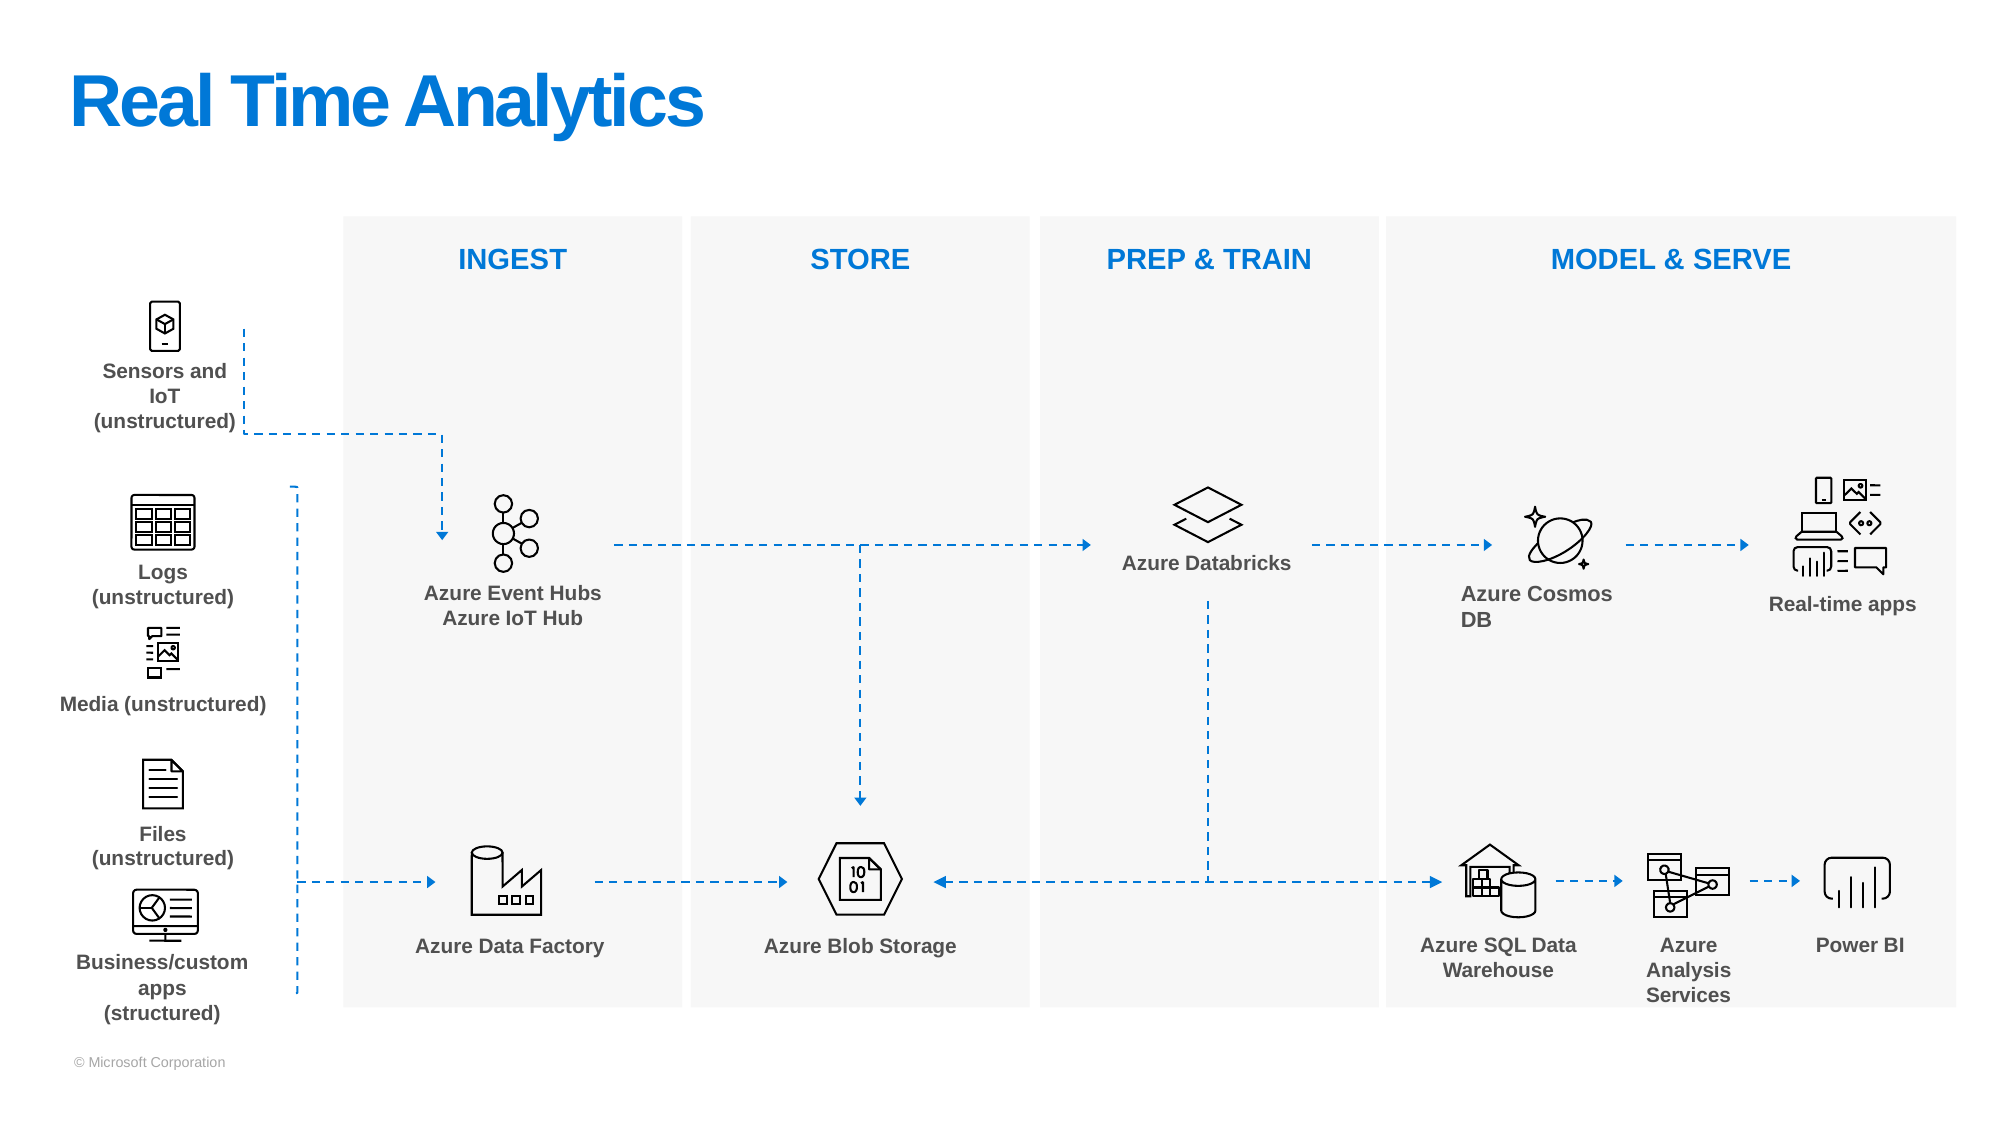

# Real Time Analytics
INGEST
STORE
PREP & TRAIN
MODEL & SERVE

Sensors and IoT
(unstructured)

Logs (unstructured)

Azure Databricks
Azure Event Hubs
Azure IoT Hub
Azure Cosmos DB
Real-time apps

Media (unstructured)

Files (unstructured)

Azure Data Factory

Business/custom apps
(structured)
Azure SQL Data Warehouse
Azure Analysis Services
Power BI
Azure Blob Storage